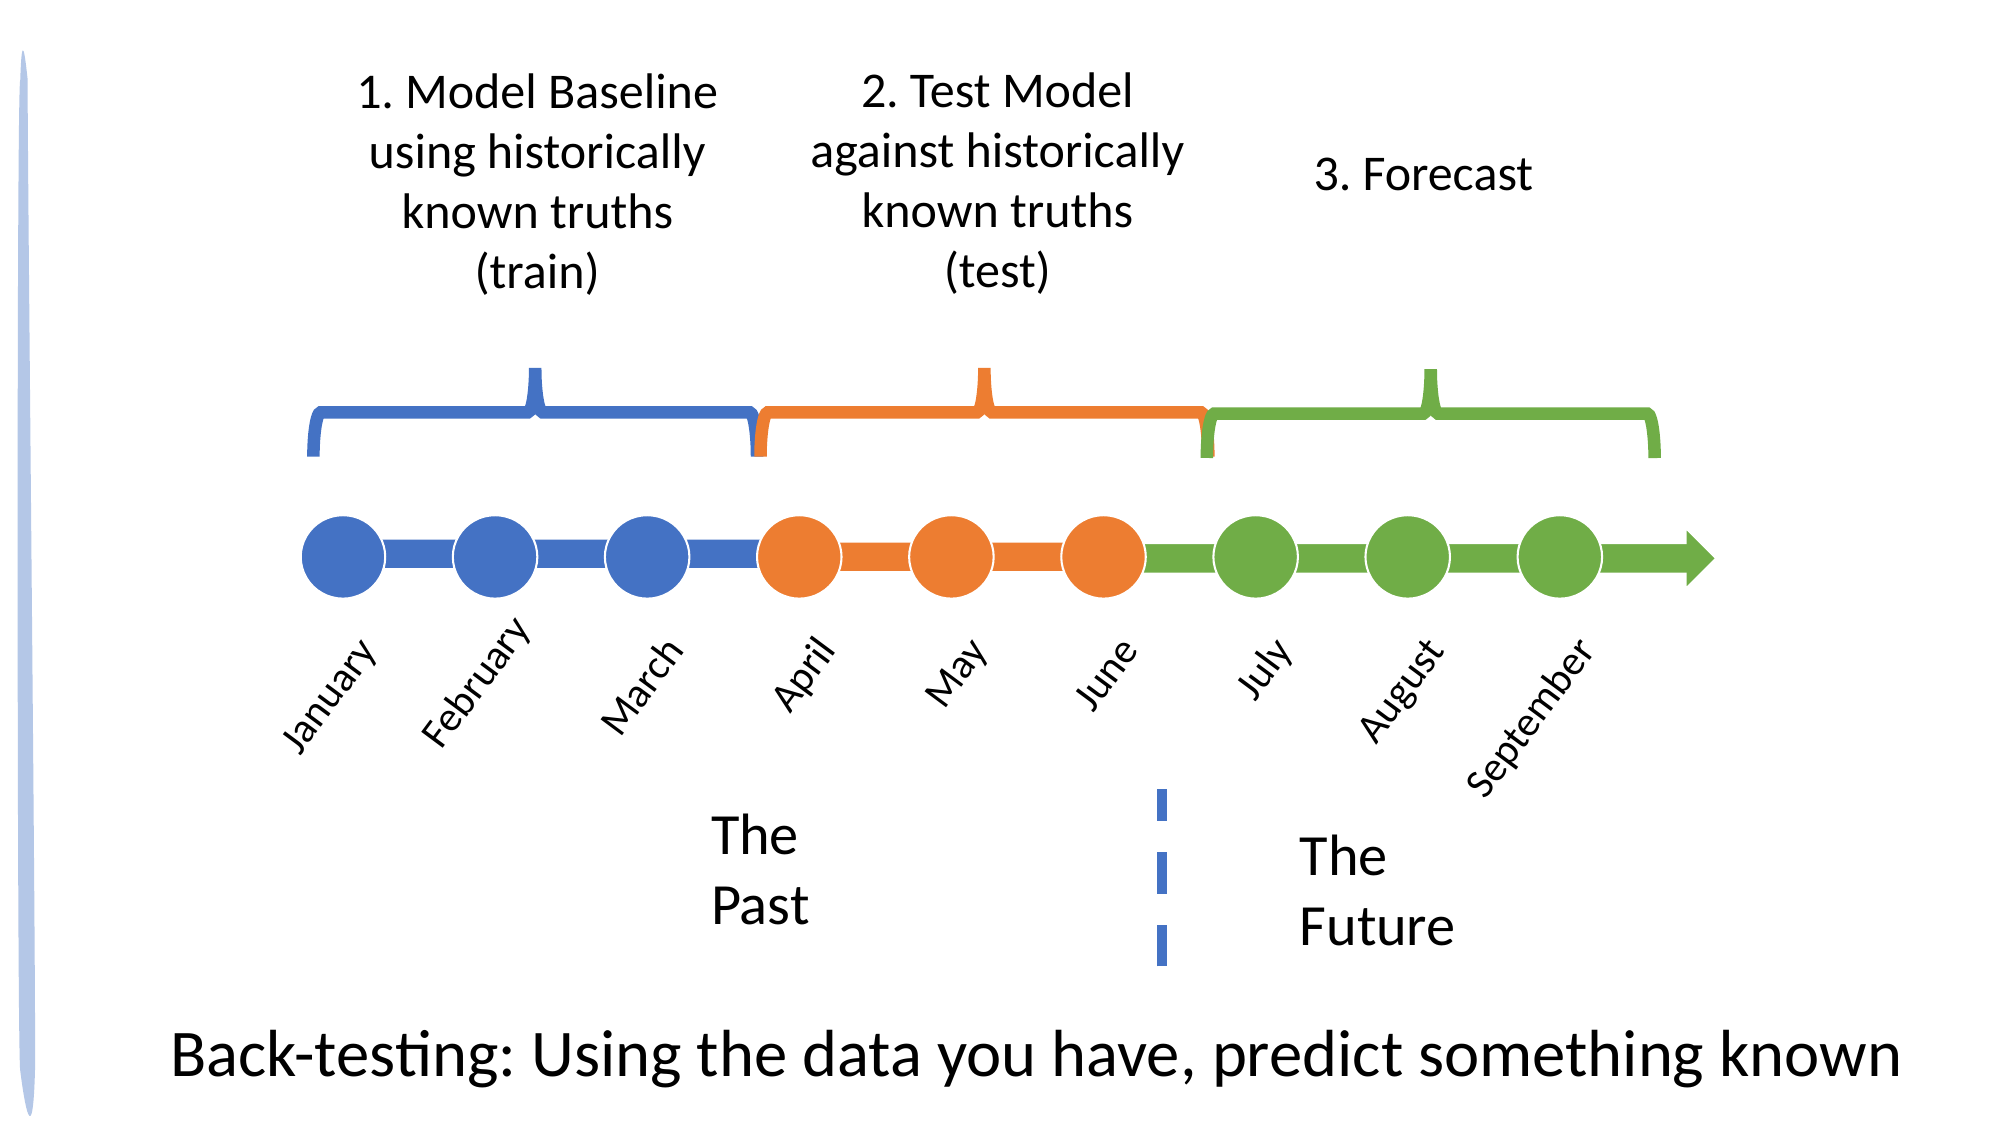

2. Test Model against historically known truths
(test)
1. Model Baseline using historically known truths (train)
3. Forecast

July
January
May
March
June
August
February
April
September
The Past
The Future
Back-testing: Using the data you have, predict something known